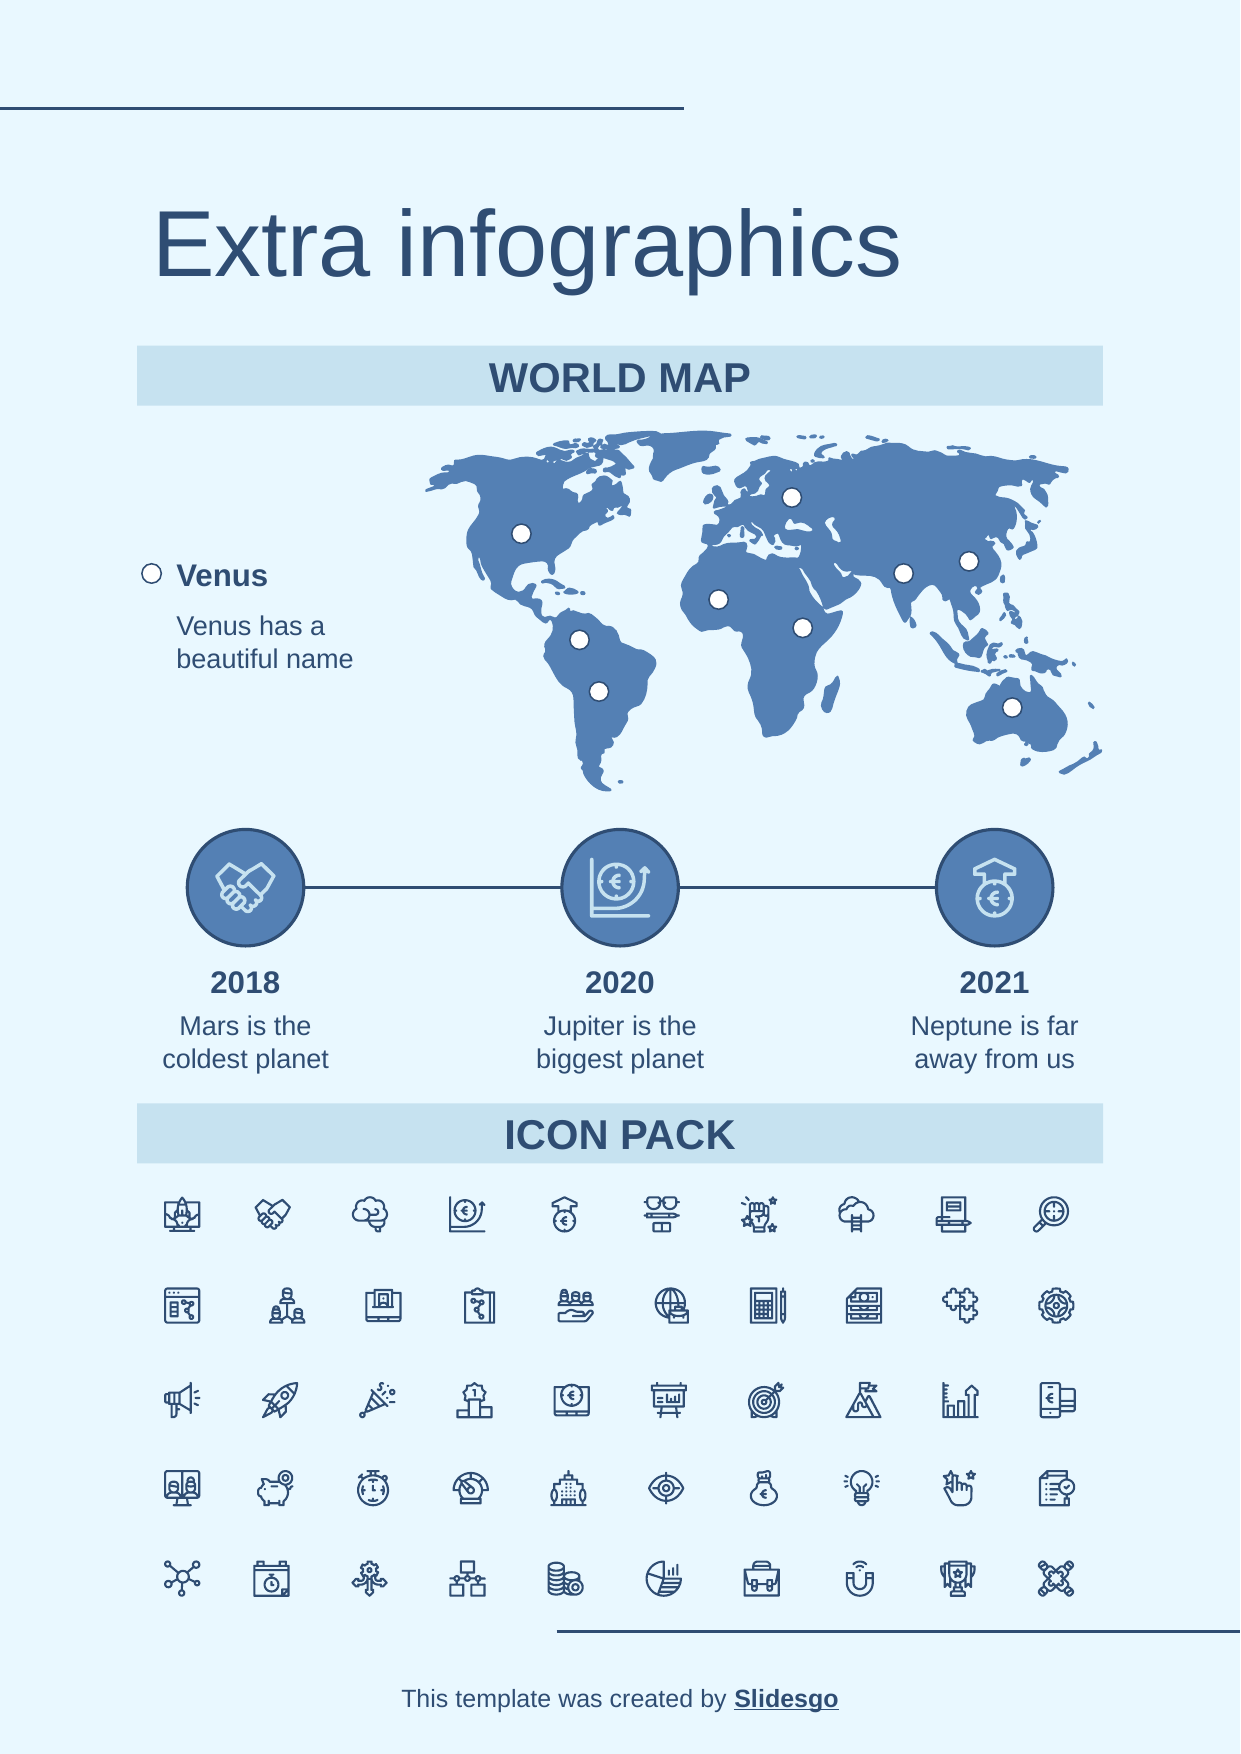

# Extra infographics
WORLD MAP

Venus

Venus has a beautiful name

2018
2020
2021
Mars is the coldest planet
Jupiter is the biggest planet
Neptune is far away from us
ICON PACK